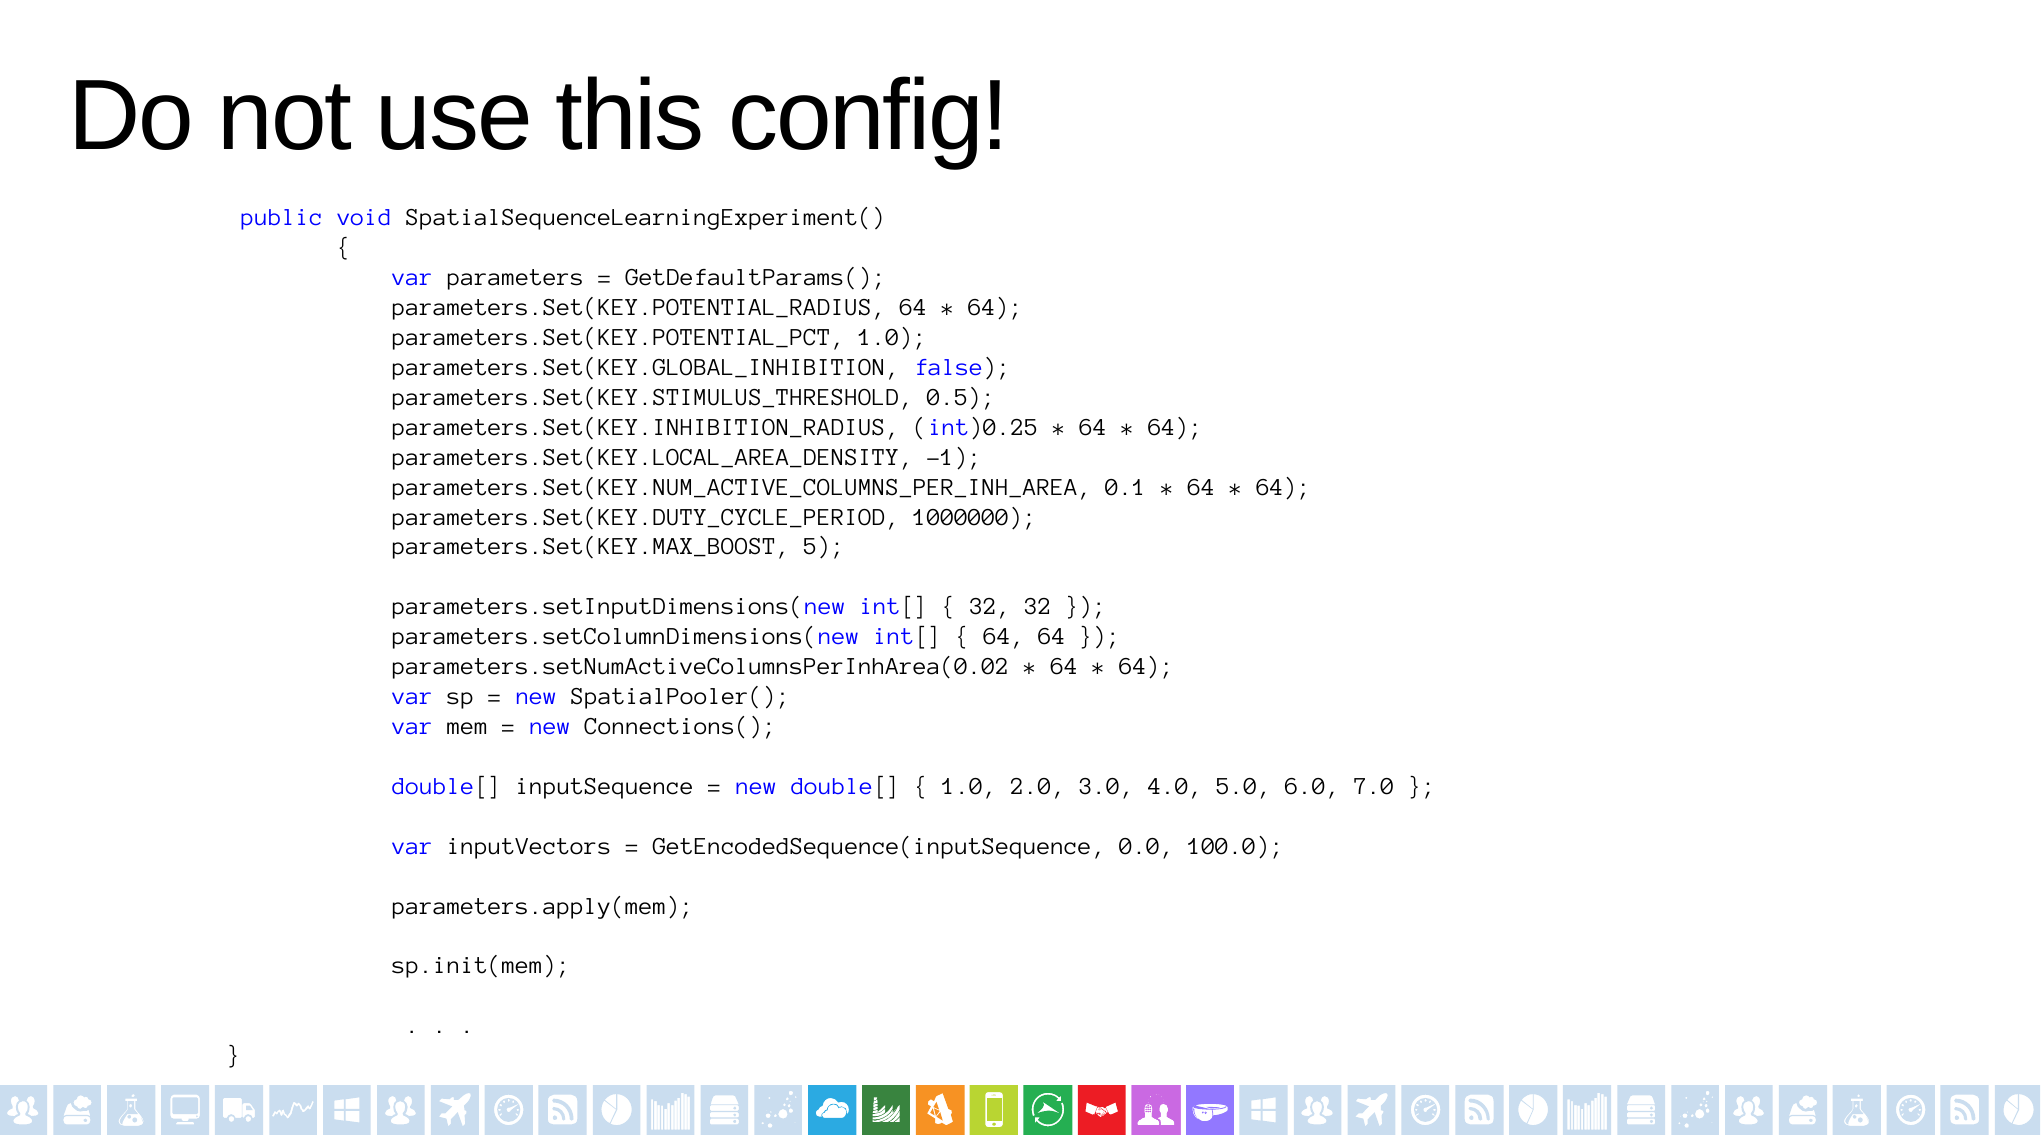

# Do not use this config!
 public void SpatialSequenceLearningExperiment()
        {
            var parameters = GetDefaultParams();
            parameters.Set(KEY.POTENTIAL_RADIUS, 64 * 64);
            parameters.Set(KEY.POTENTIAL_PCT, 1.0);
            parameters.Set(KEY.GLOBAL_INHIBITION, false);
            parameters.Set(KEY.STIMULUS_THRESHOLD, 0.5);
            parameters.Set(KEY.INHIBITION_RADIUS, (int)0.25 * 64 * 64);
            parameters.Set(KEY.LOCAL_AREA_DENSITY, -1);
            parameters.Set(KEY.NUM_ACTIVE_COLUMNS_PER_INH_AREA, 0.1 * 64 * 64);
            parameters.Set(KEY.DUTY_CYCLE_PERIOD, 1000000);
            parameters.Set(KEY.MAX_BOOST, 5);

            parameters.setInputDimensions(new int[] { 32, 32 });
            parameters.setColumnDimensions(new int[] { 64, 64 });
            parameters.setNumActiveColumnsPerInhArea(0.02 * 64 * 64);
            var sp = new SpatialPooler();
            var mem = new Connections();

            double[] inputSequence = new double[] { 1.0, 2.0, 3.0, 4.0, 5.0, 6.0, 7.0 };

            var inputVectors = GetEncodedSequence(inputSequence, 0.0, 100.0);

            parameters.apply(mem);

            sp.init(mem);

             . . .
}